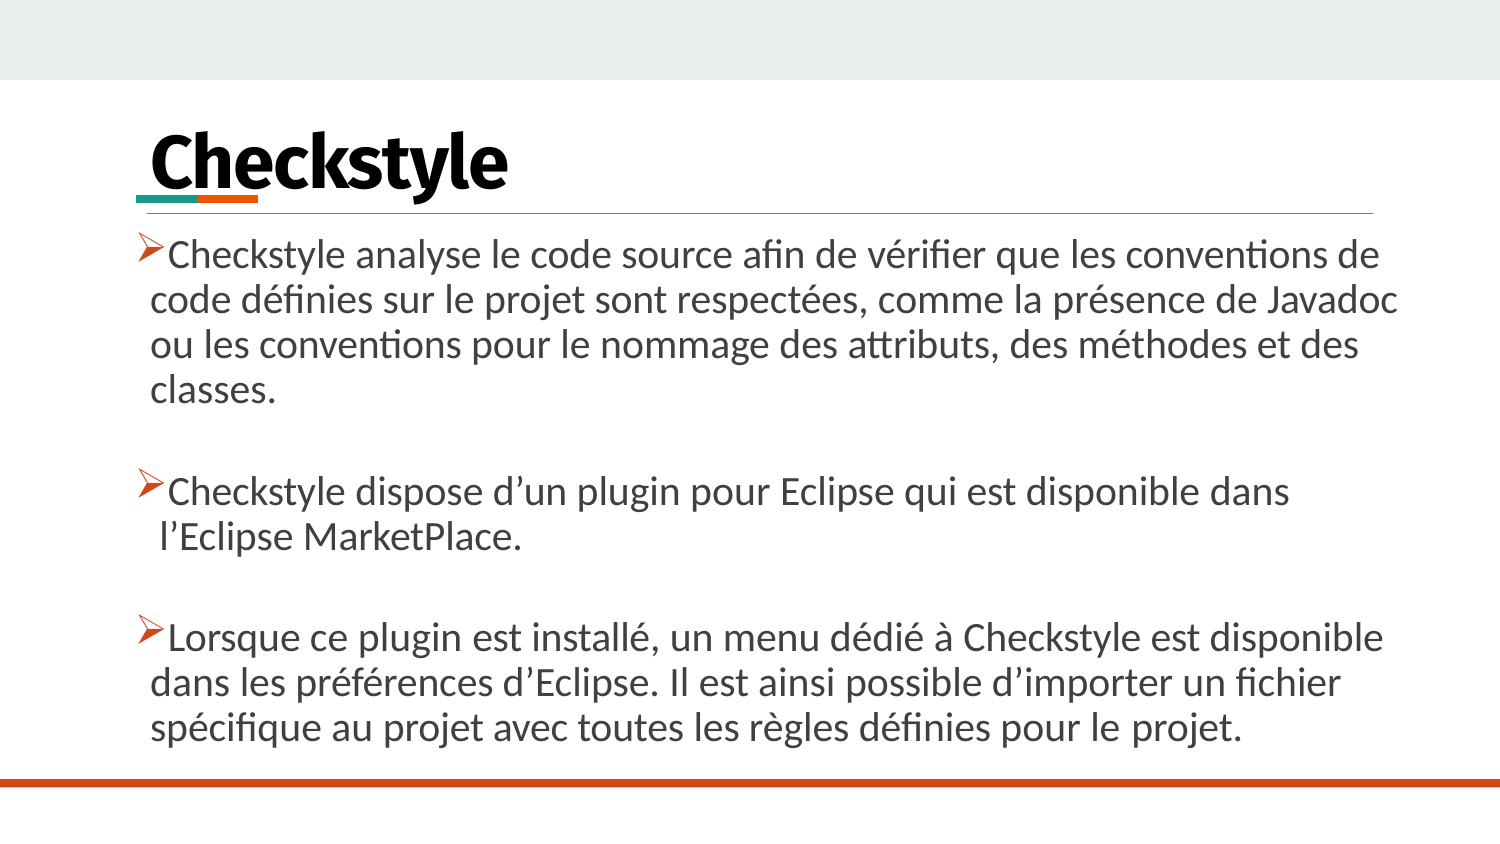

# Checkstyle

Checkstyle analyse le code source afin de vérifier que les conventions de  code définies sur le projet sont respectées, comme la présence de Javadoc  ou les conventions pour le nommage des attributs, des méthodes et des  classes.

Checkstyle dispose d’un plugin pour Eclipse qui est disponible dans  l’Eclipse MarketPlace.

Lorsque ce plugin est installé, un menu dédié à Checkstyle est disponible  dans les préférences d’Eclipse. Il est ainsi possible d’importer un fichier  spécifique au projet avec toutes les règles définies pour le projet.